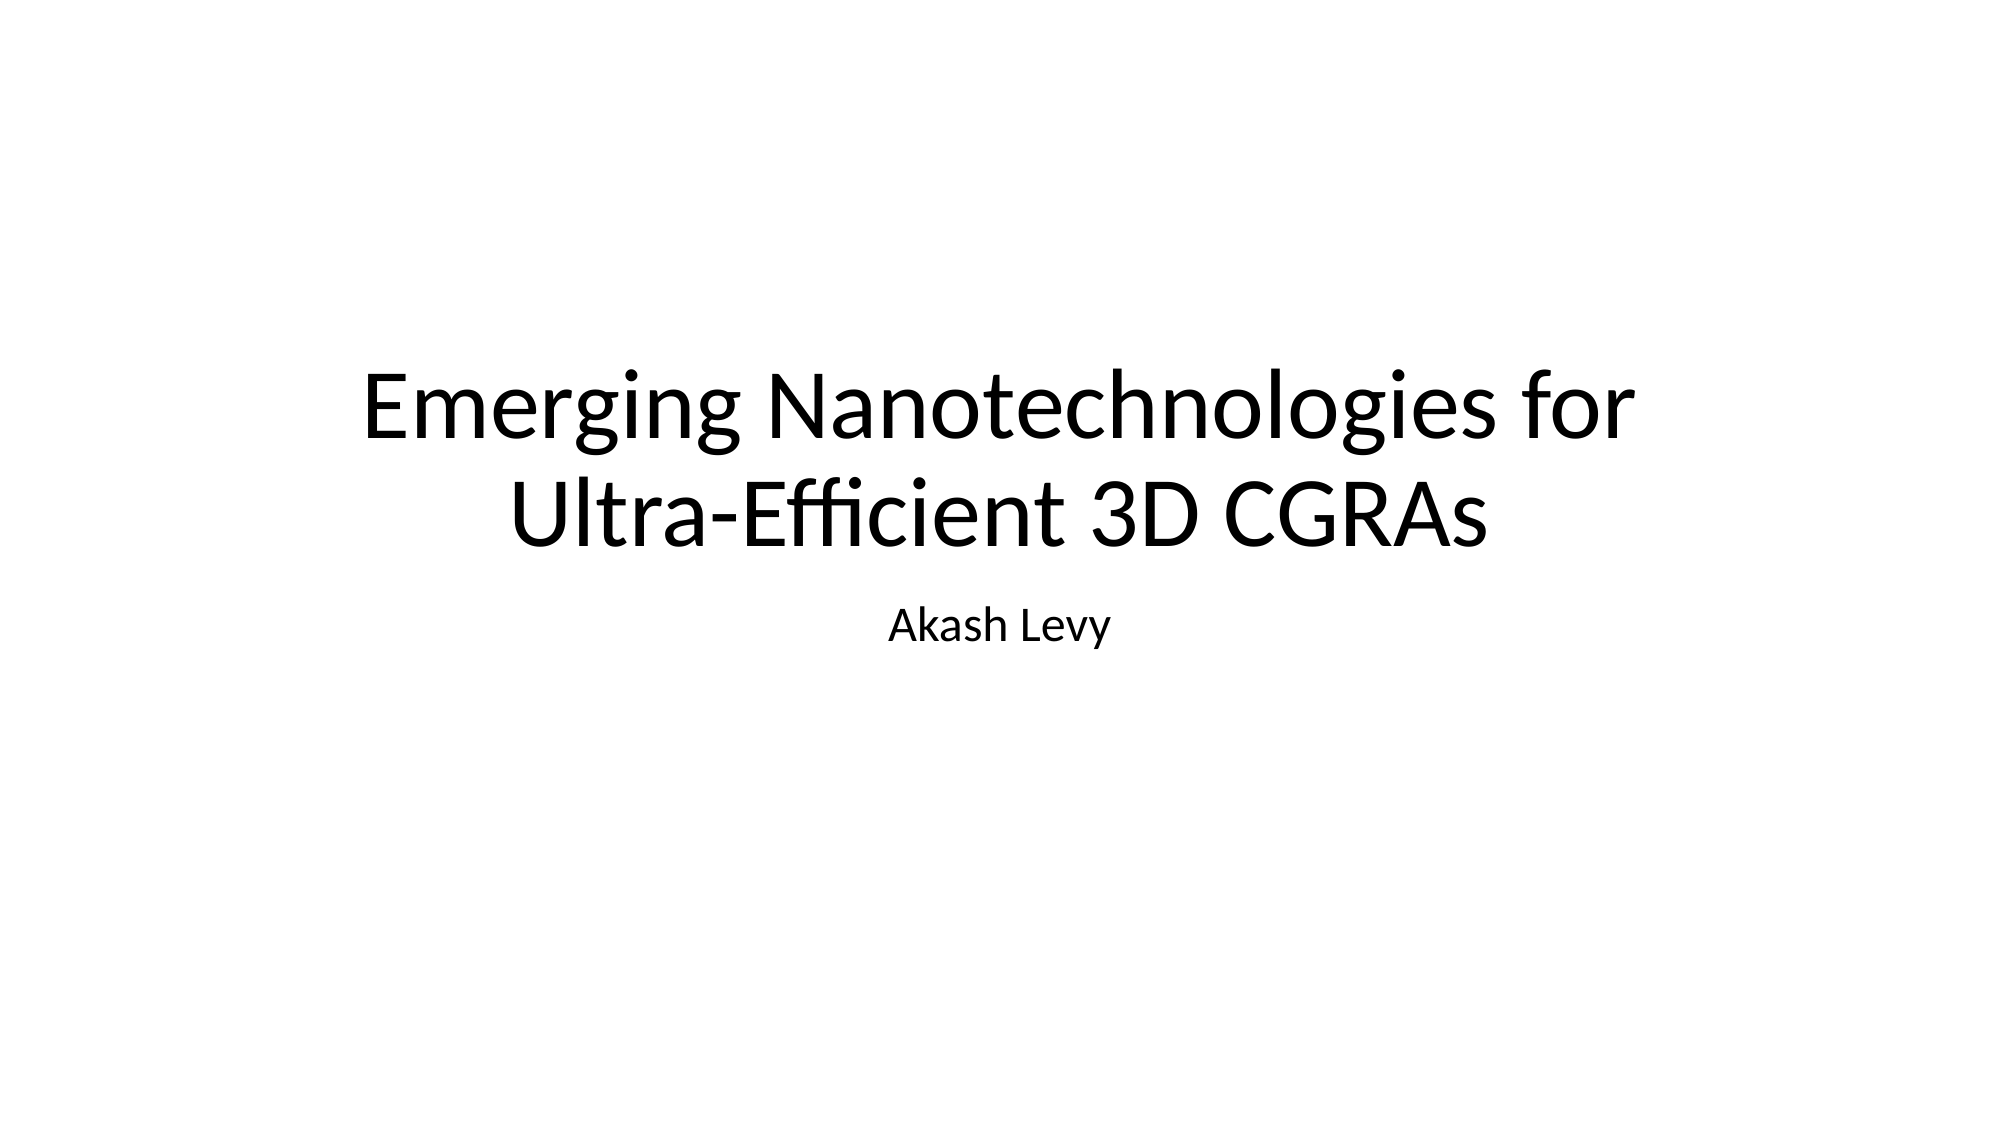

# Emerging Nanotechnologies for Ultra-Efficient 3D CGRAs
Akash Levy